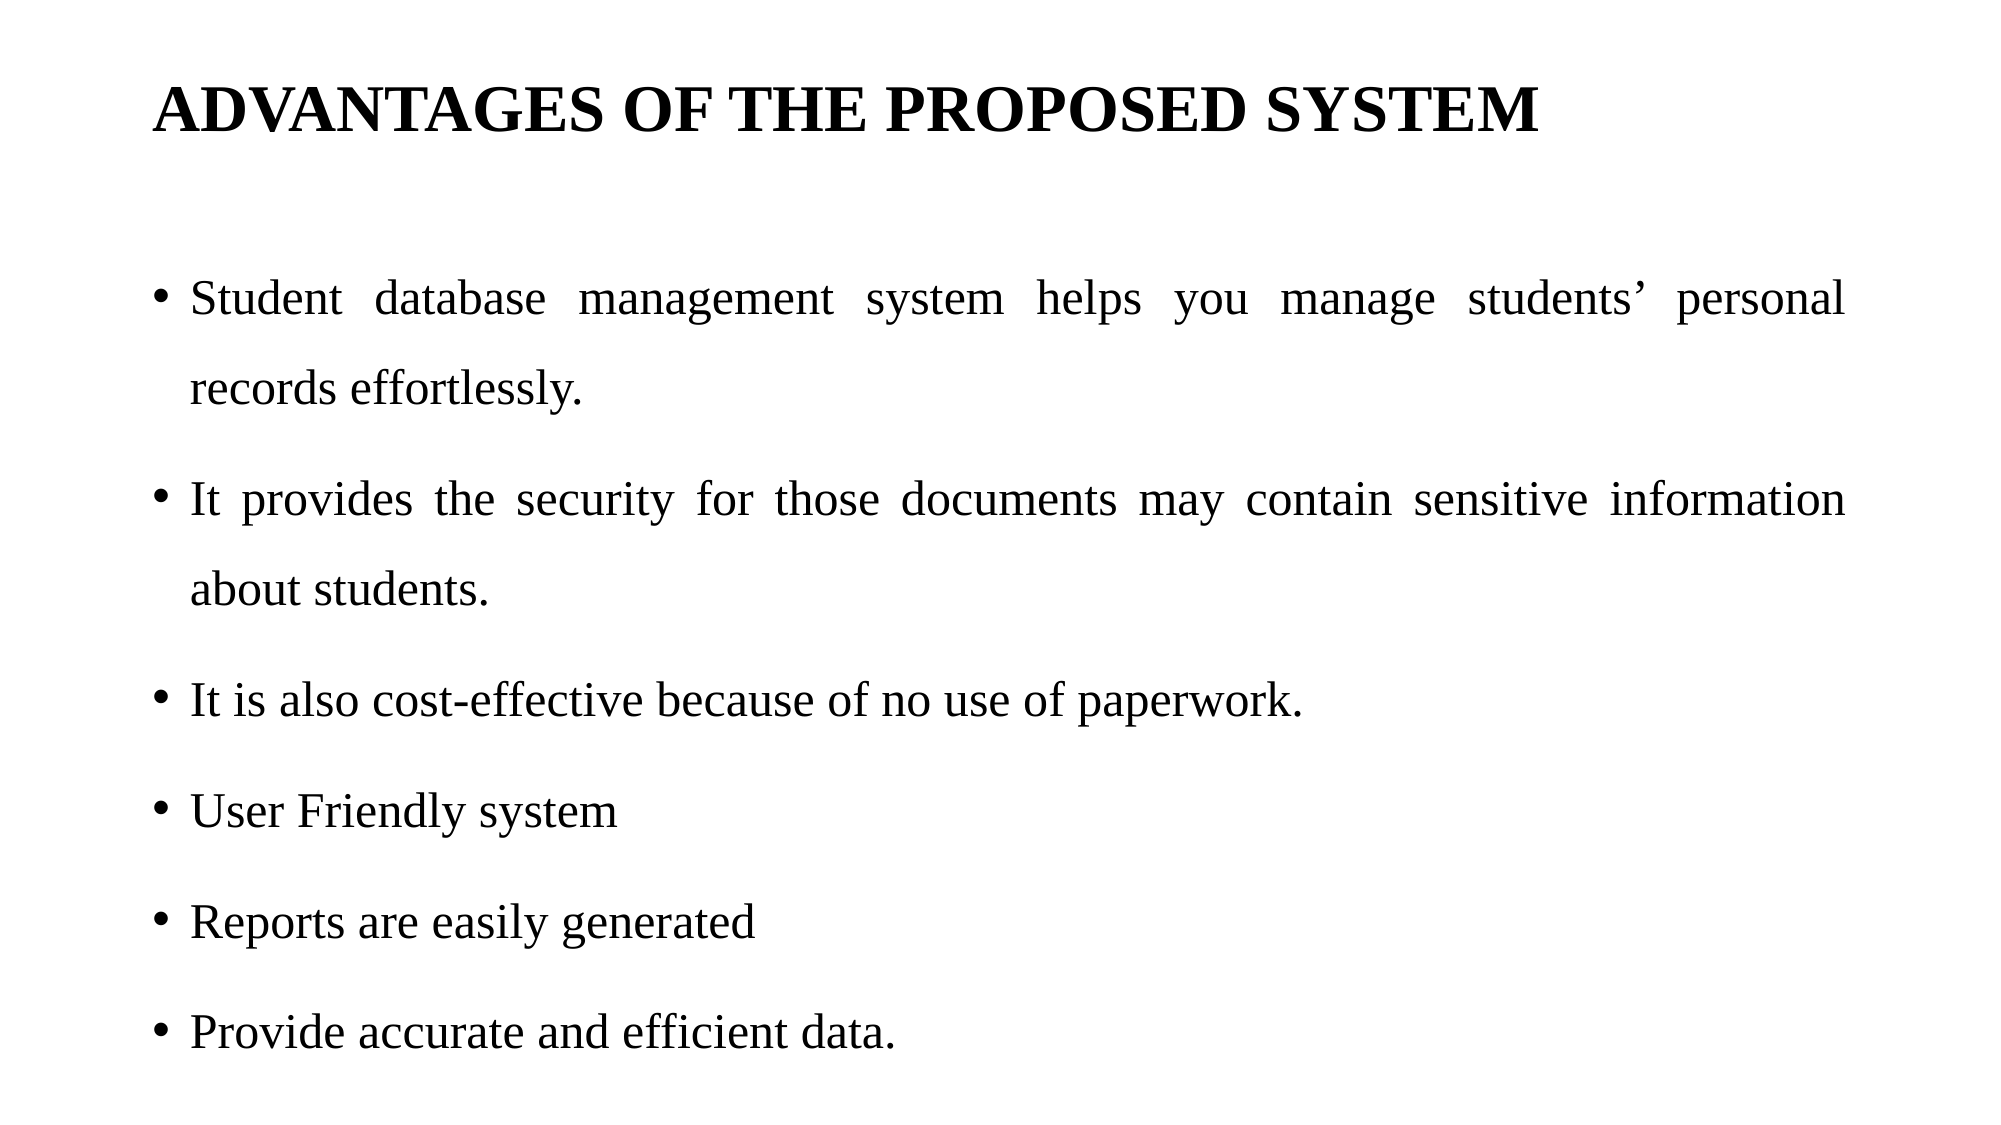

# ADVANTAGES OF THE PROPOSED SYSTEM
Student database management system helps you manage students’ personal records effortlessly.
It provides the security for those documents may contain sensitive information about students.
It is also cost-effective because of no use of paperwork.
User Friendly system
Reports are easily generated
Provide accurate and efficient data.